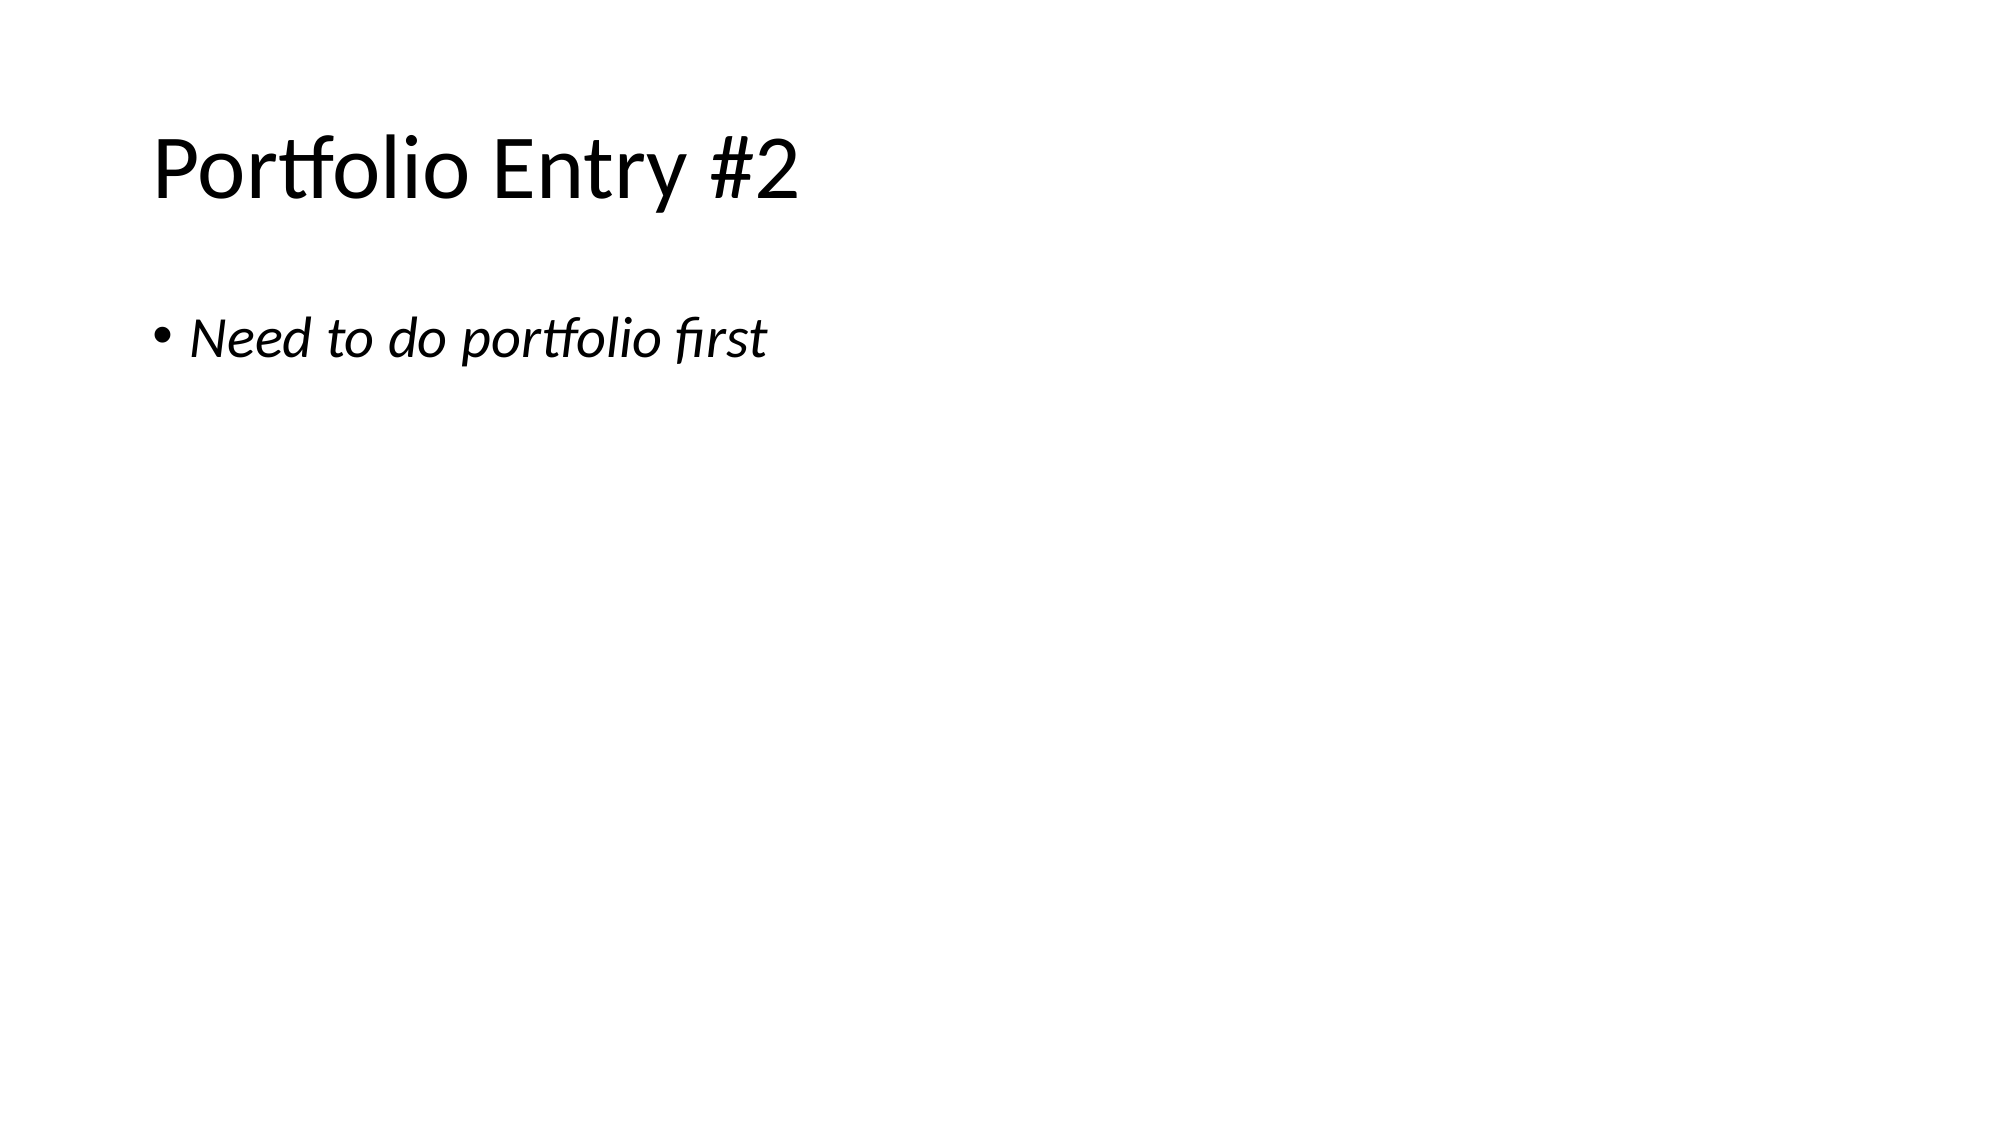

# Portfolio Entry #2
Need to do portfolio first